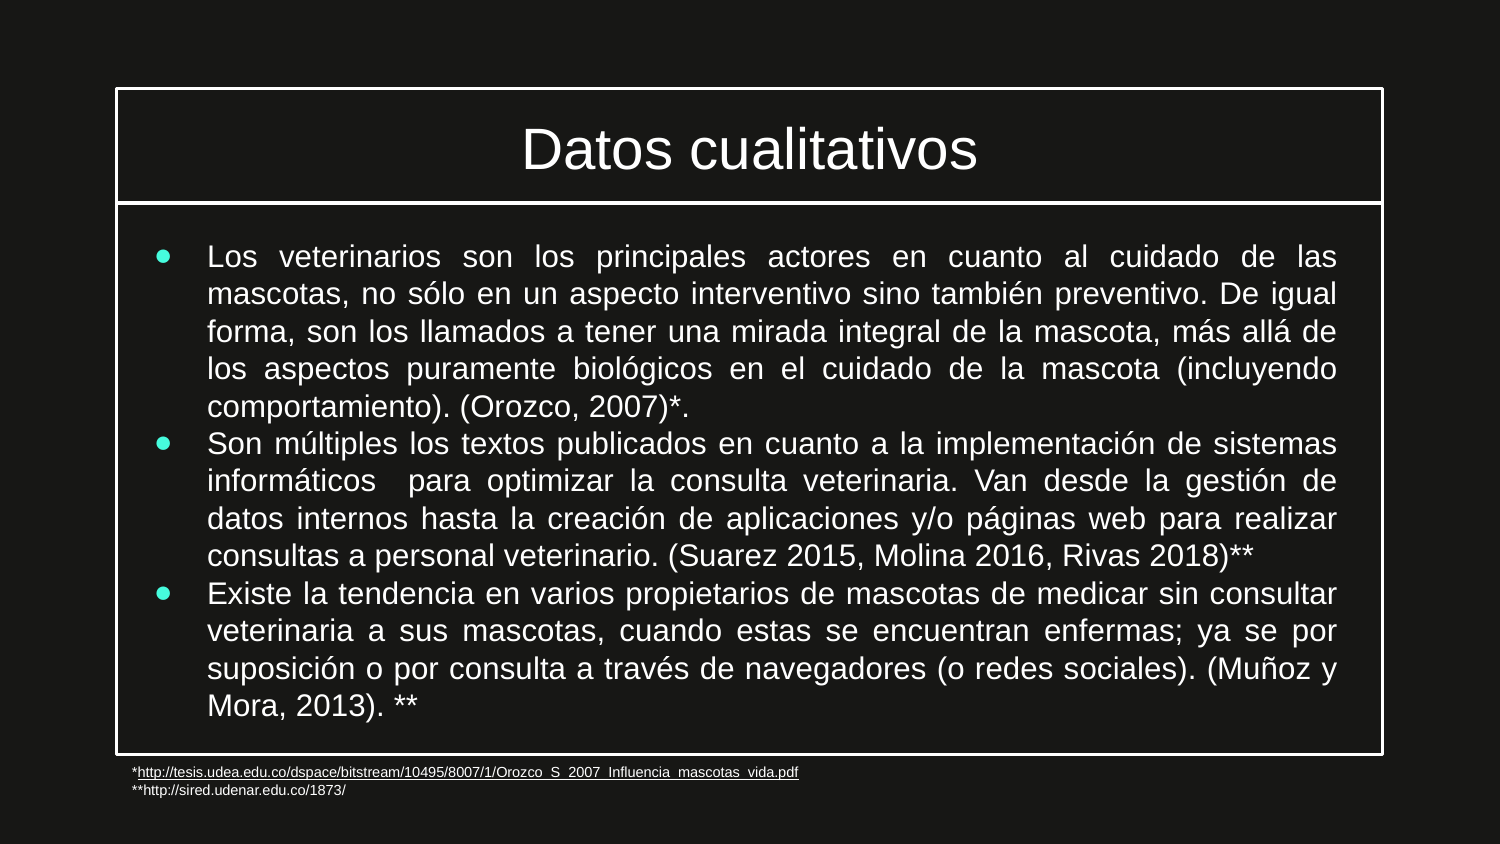

# Datos cualitativos
Los veterinarios son los principales actores en cuanto al cuidado de las mascotas, no sólo en un aspecto interventivo sino también preventivo. De igual forma, son los llamados a tener una mirada integral de la mascota, más allá de los aspectos puramente biológicos en el cuidado de la mascota (incluyendo comportamiento). (Orozco, 2007)*.
Son múltiples los textos publicados en cuanto a la implementación de sistemas informáticos  para optimizar la consulta veterinaria. Van desde la gestión de datos internos hasta la creación de aplicaciones y/o páginas web para realizar consultas a personal veterinario. (Suarez 2015, Molina 2016, Rivas 2018)**
Existe la tendencia en varios propietarios de mascotas de medicar sin consultar veterinaria a sus mascotas, cuando estas se encuentran enfermas; ya se por suposición o por consulta a través de navegadores (o redes sociales). (Muñoz y Mora, 2013). **
*http://tesis.udea.edu.co/dspace/bitstream/10495/8007/1/Orozco_S_2007_Influencia_mascotas_vida.pdf
**http://sired.udenar.edu.co/1873/